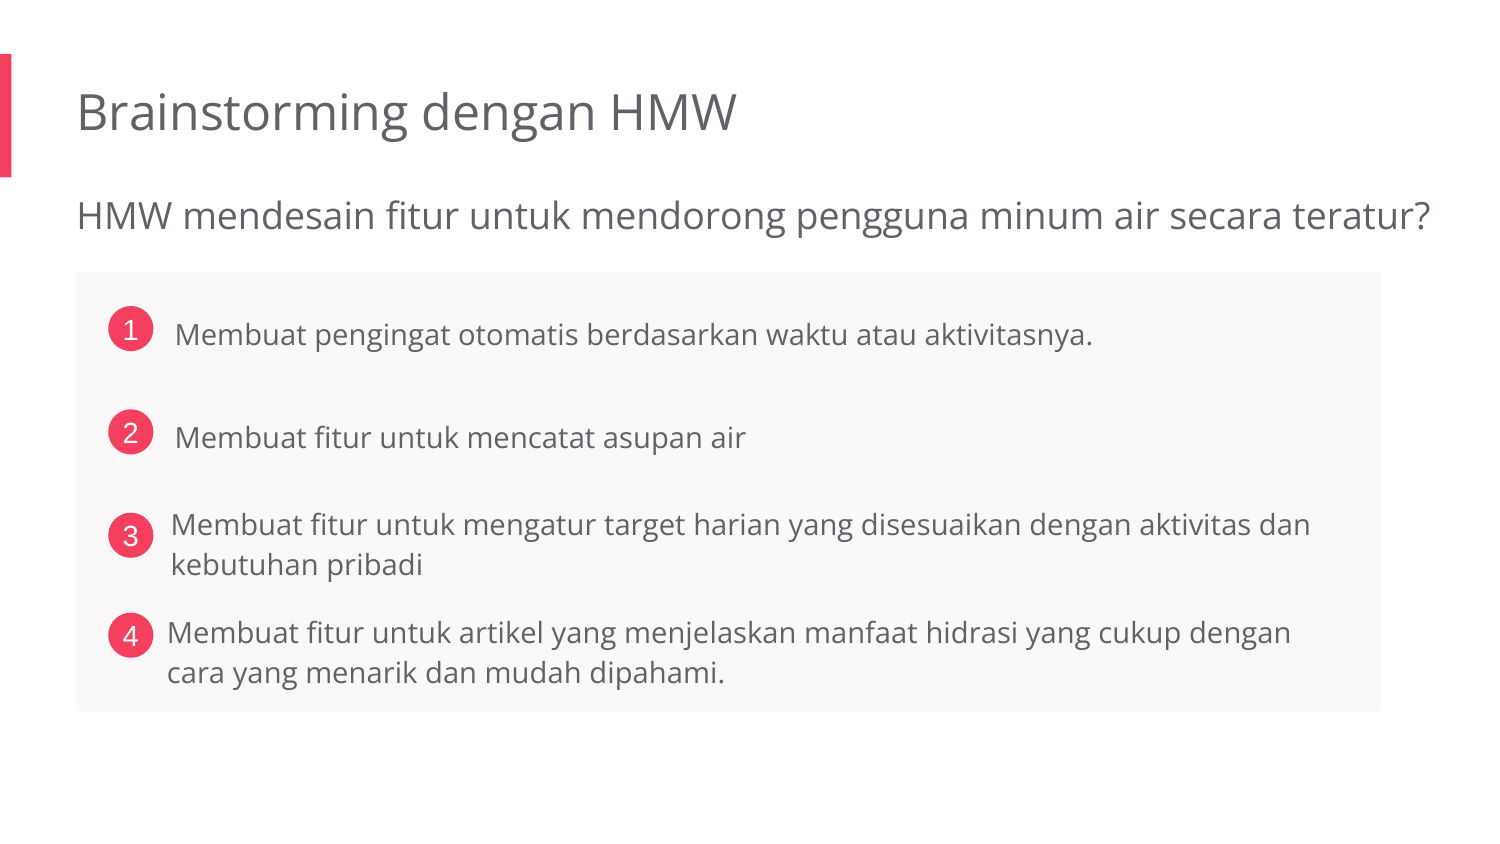

Brainstorming dengan HMW
HMW mendesain fitur untuk mendorong pengguna minum air secara teratur?

Membuat pengingat otomatis berdasarkan waktu atau aktivitasnya.
1
Membuat fitur untuk mencatat asupan air
2
Membuat fitur untuk mengatur target harian yang disesuaikan dengan aktivitas dan kebutuhan pribadi
3
Membuat fitur untuk artikel yang menjelaskan manfaat hidrasi yang cukup dengan cara yang menarik dan mudah dipahami.
4